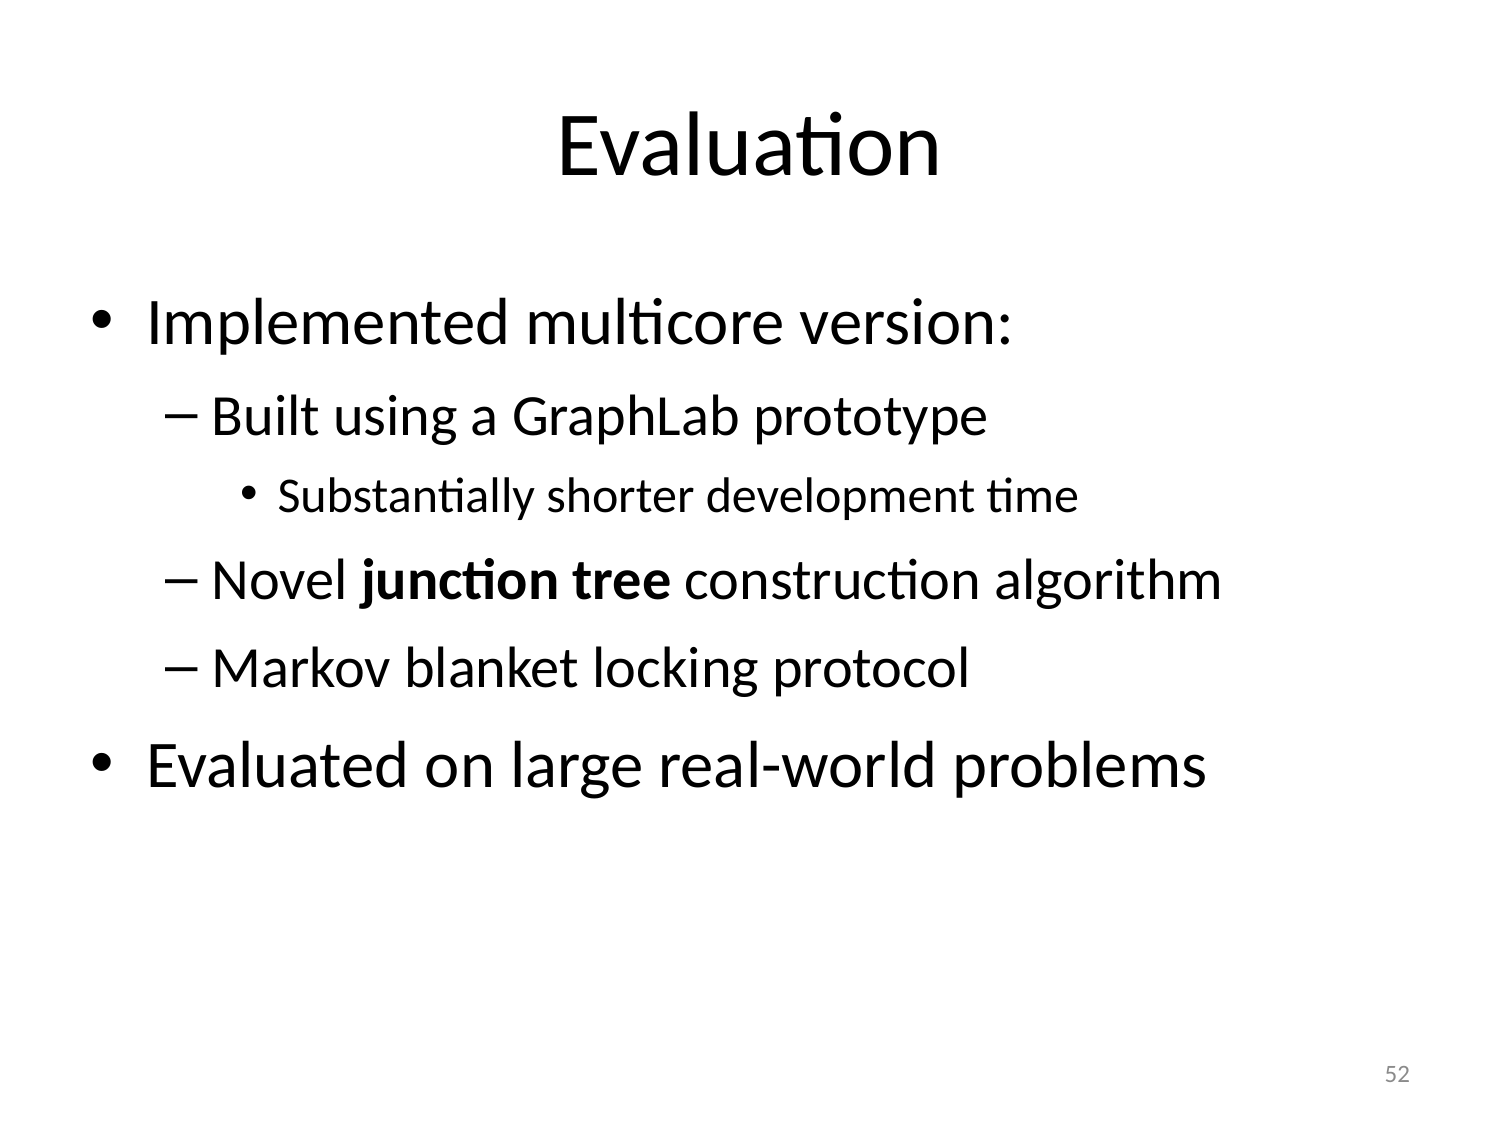

# Evaluation
Implemented multicore version:
Built using a GraphLab prototype
Substantially shorter development time
Novel junction tree construction algorithm
Markov blanket locking protocol
Evaluated on large real-world problems
52